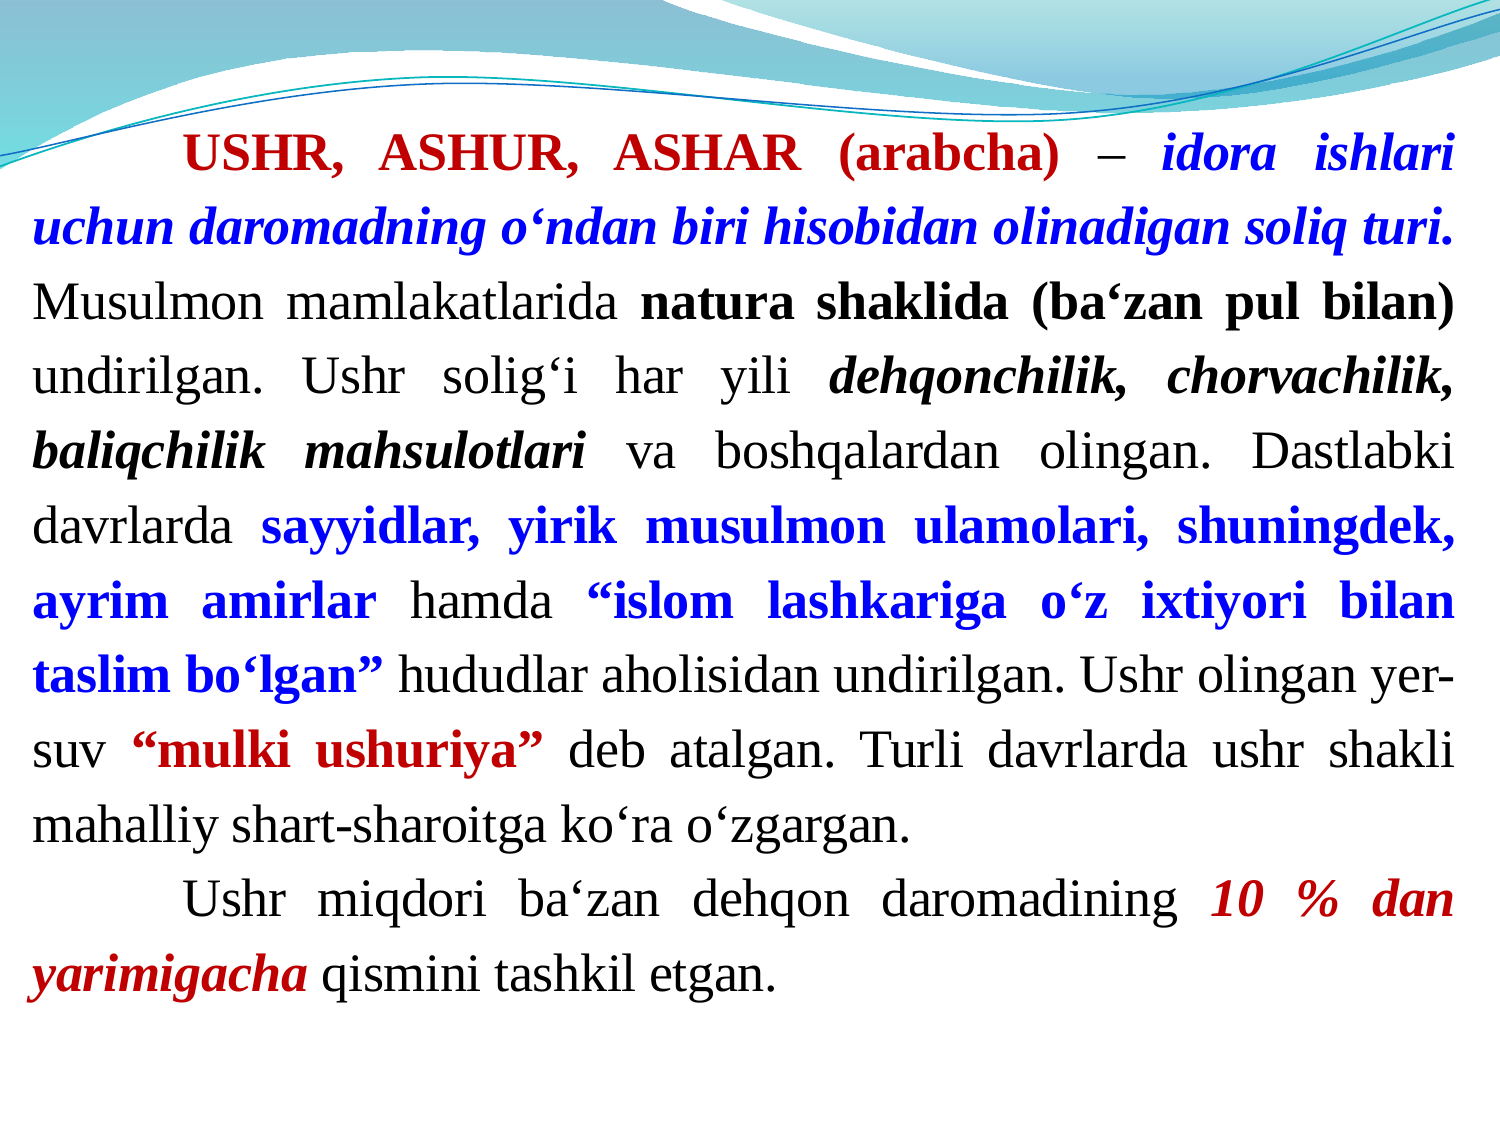

USHR, ASHUR, ASHAR (arabcha) – idora ishlari uchun daromadning o‘ndan biri hisobidan olinadigan soliq turi. Musulmon mamlakatlarida natura shaklida (ba‘zan pul bilan) undirilgan. Ushr solig‘i har yili dehqonchilik, chorvachilik, baliqchilik mahsulotlari va boshqalardan olingan. Dastlabki davrlarda sayyidlar, yirik musulmon ulamolari, shuningdek, ayrim amirlar hamda “islom lashkariga o‘z ixtiyori bilan taslim bo‘lgan” hududlar aholisidan undirilgan. Ushr olingan yer-suv “mulki ushuriya” deb atalgan. Turli davrlarda ushr shakli mahalliy shart-sharoitga ko‘ra o‘zgargan.
	Ushr miqdori ba‘zan dehqon daromadining 10 % dan yarimigacha qismini tashkil etgan.